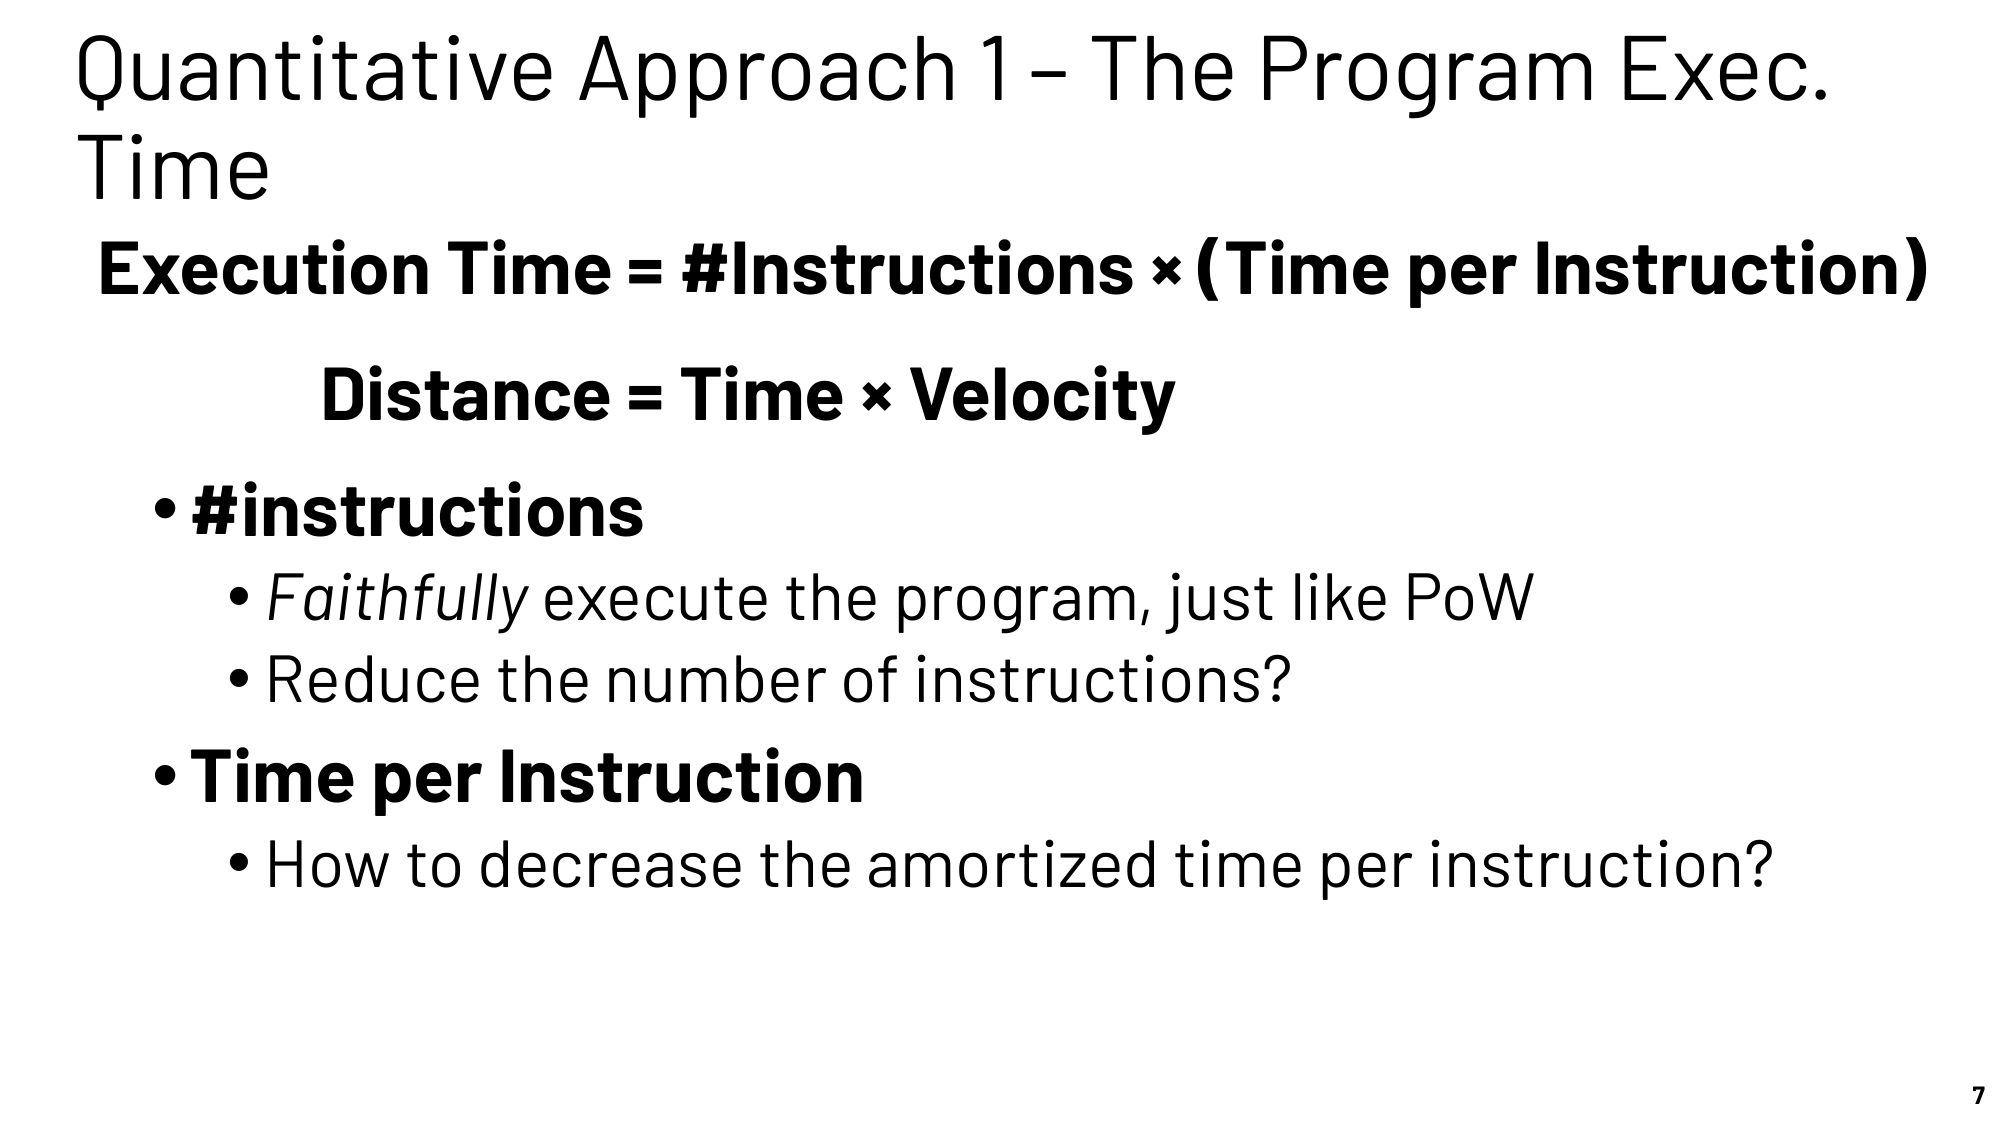

# Quantitative Approach 1 – The Program Exec. Time
Execution Time = #Instructions × (Time per Instruction)
Distance = Time × Velocity
#instructions
Faithfully execute the program, just like PoW
Reduce the number of instructions?
Time per Instruction
How to decrease the amortized time per instruction?
7